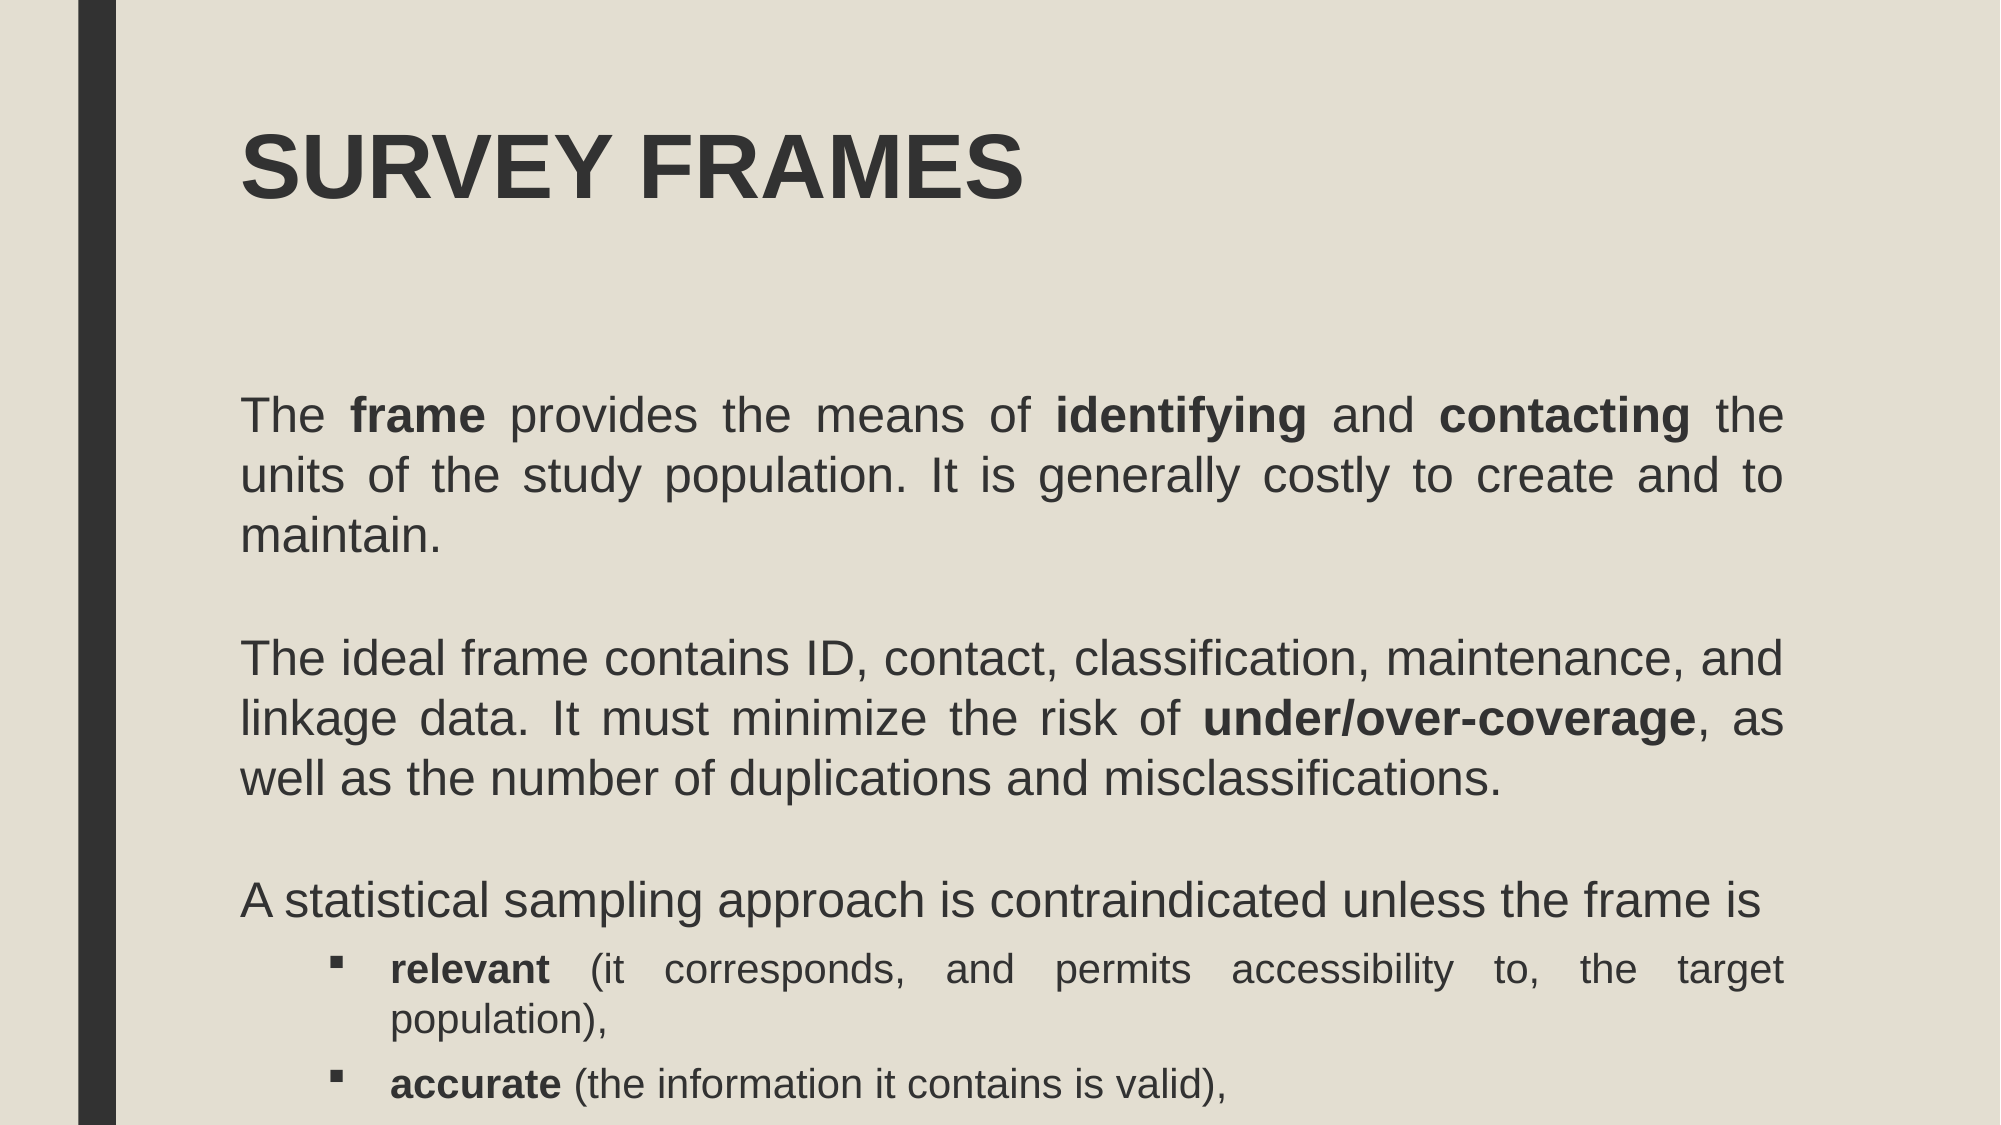

# SURVEY FRAMES
The frame provides the means of identifying and contacting the units of the study population. It is generally costly to create and to maintain.

The ideal frame contains ID, contact, classification, maintenance, and linkage data. It must minimize the risk of under/over-coverage, as well as the number of duplications and misclassifications.

A statistical sampling approach is contraindicated unless the frame is
relevant (it corresponds, and permits accessibility to, the target population),
accurate (the information it contains is valid),
timely (it is up-to-date), and competitively priced.